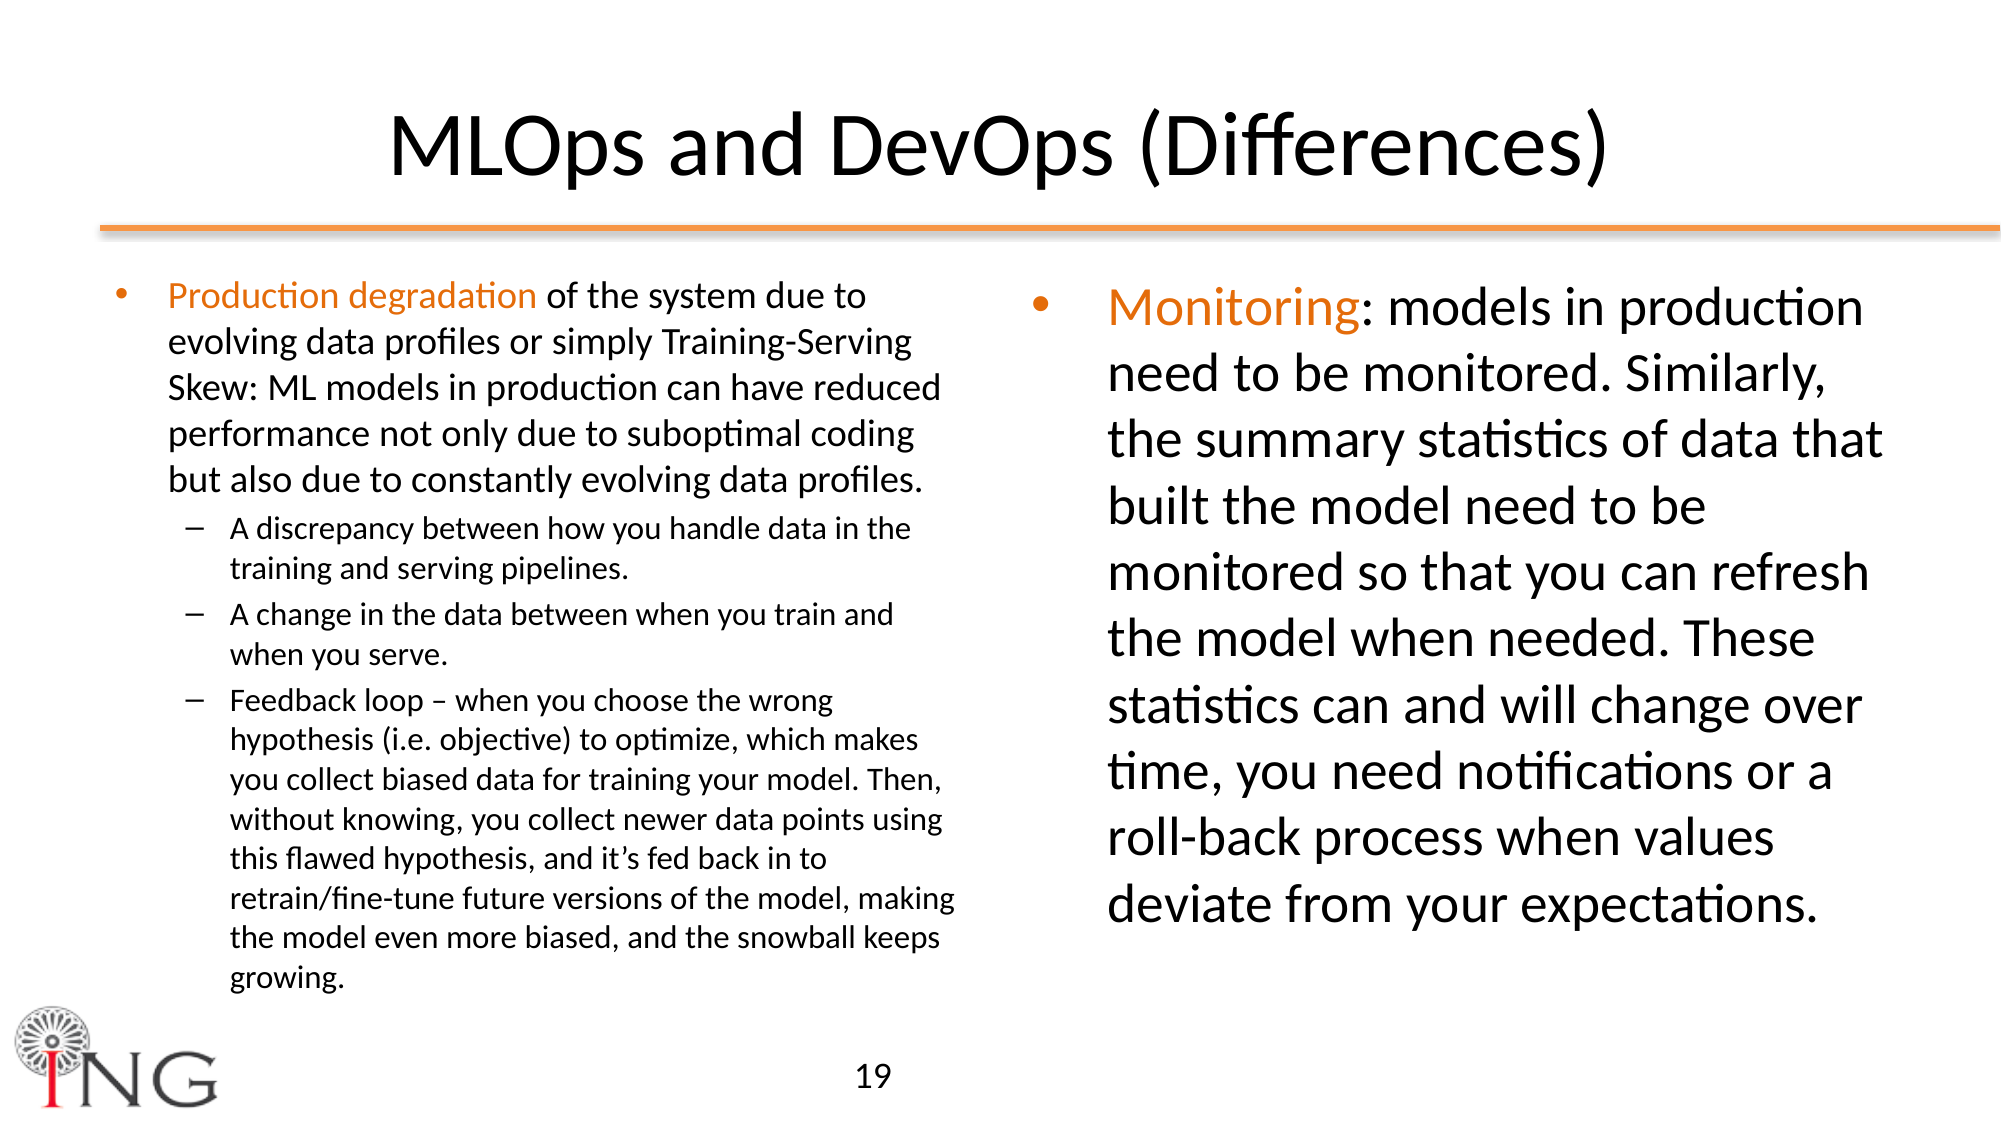

# MLOps and DevOps (Differences)
Production degradation of the system due to evolving data profiles or simply Training-Serving Skew: ML models in production can have reduced performance not only due to suboptimal coding but also due to constantly evolving data profiles.
A discrepancy between how you handle data in the training and serving pipelines.
A change in the data between when you train and when you serve.
Feedback loop – when you choose the wrong hypothesis (i.e. objective) to optimize, which makes you collect biased data for training your model. Then, without knowing, you collect newer data points using this flawed hypothesis, and it’s fed back in to retrain/fine-tune future versions of the model, making the model even more biased, and the snowball keeps growing.
Monitoring: models in production need to be monitored. Similarly, the summary statistics of data that built the model need to be monitored so that you can refresh the model when needed. These statistics can and will change over time, you need notifications or a roll-back process when values deviate from your expectations.

19